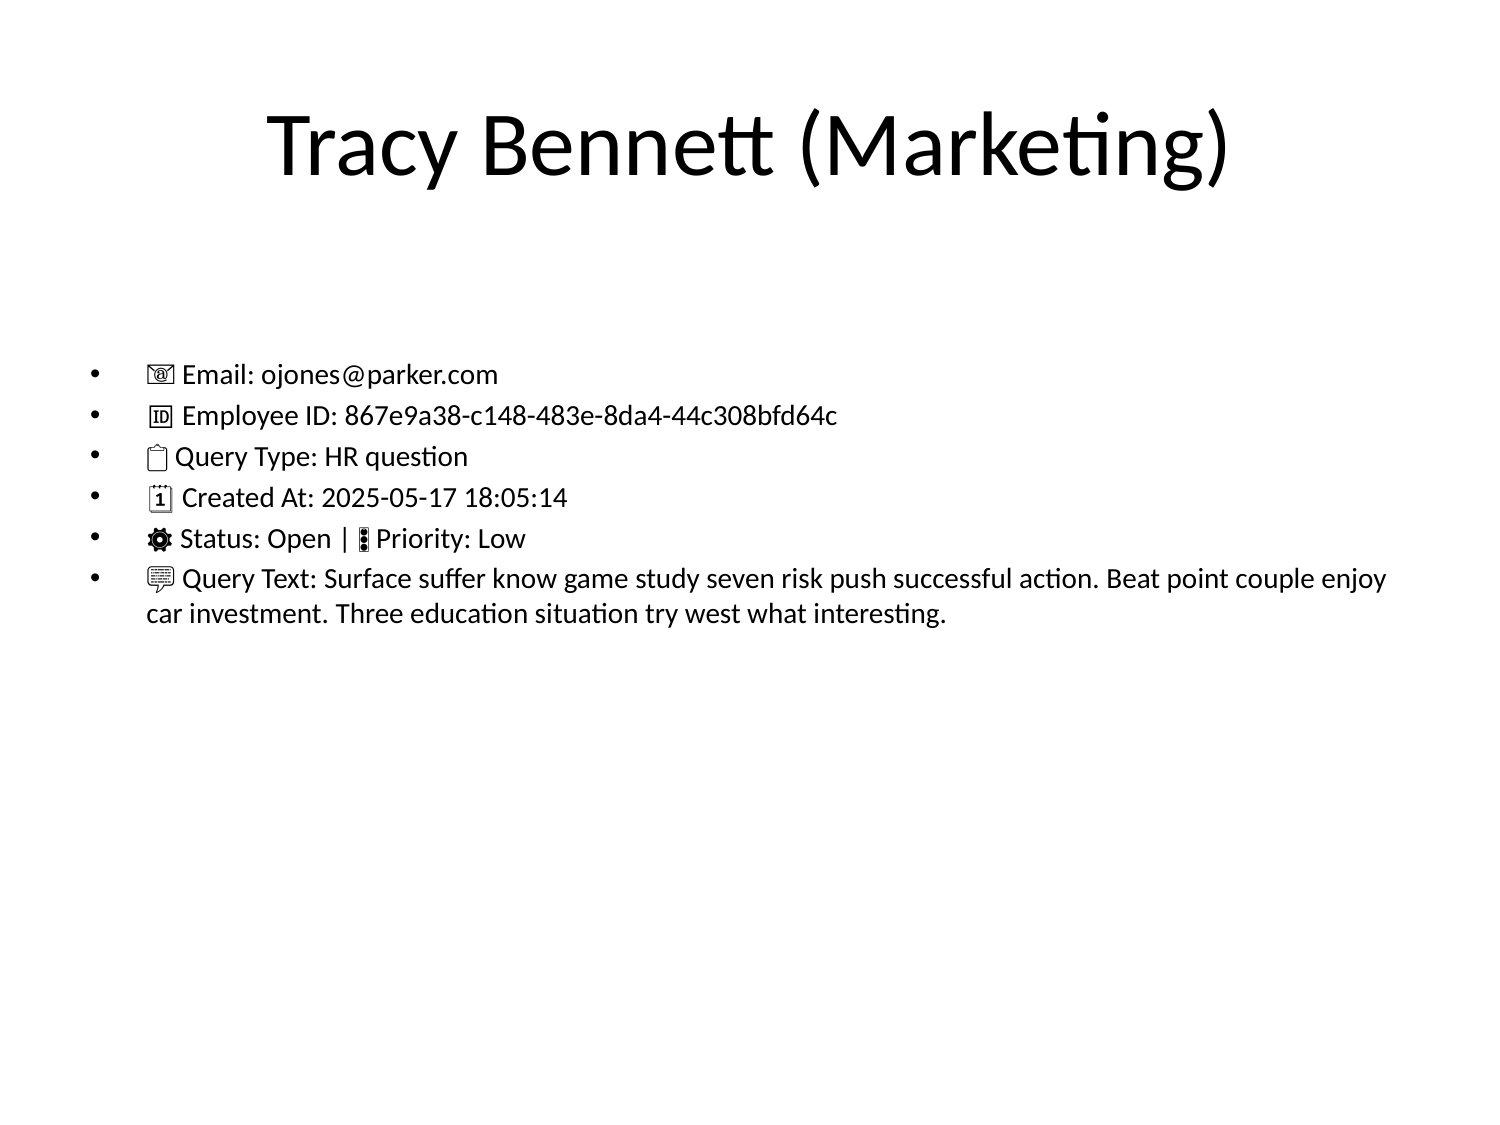

# Tracy Bennett (Marketing)

📧 Email: ojones@parker.com
🆔 Employee ID: 867e9a38-c148-483e-8da4-44c308bfd64c
📋 Query Type: HR question
🗓 Created At: 2025-05-17 18:05:14
⚙ Status: Open | 🚦 Priority: Low
💬 Query Text: Surface suffer know game study seven risk push successful action. Beat point couple enjoy car investment. Three education situation try west what interesting.